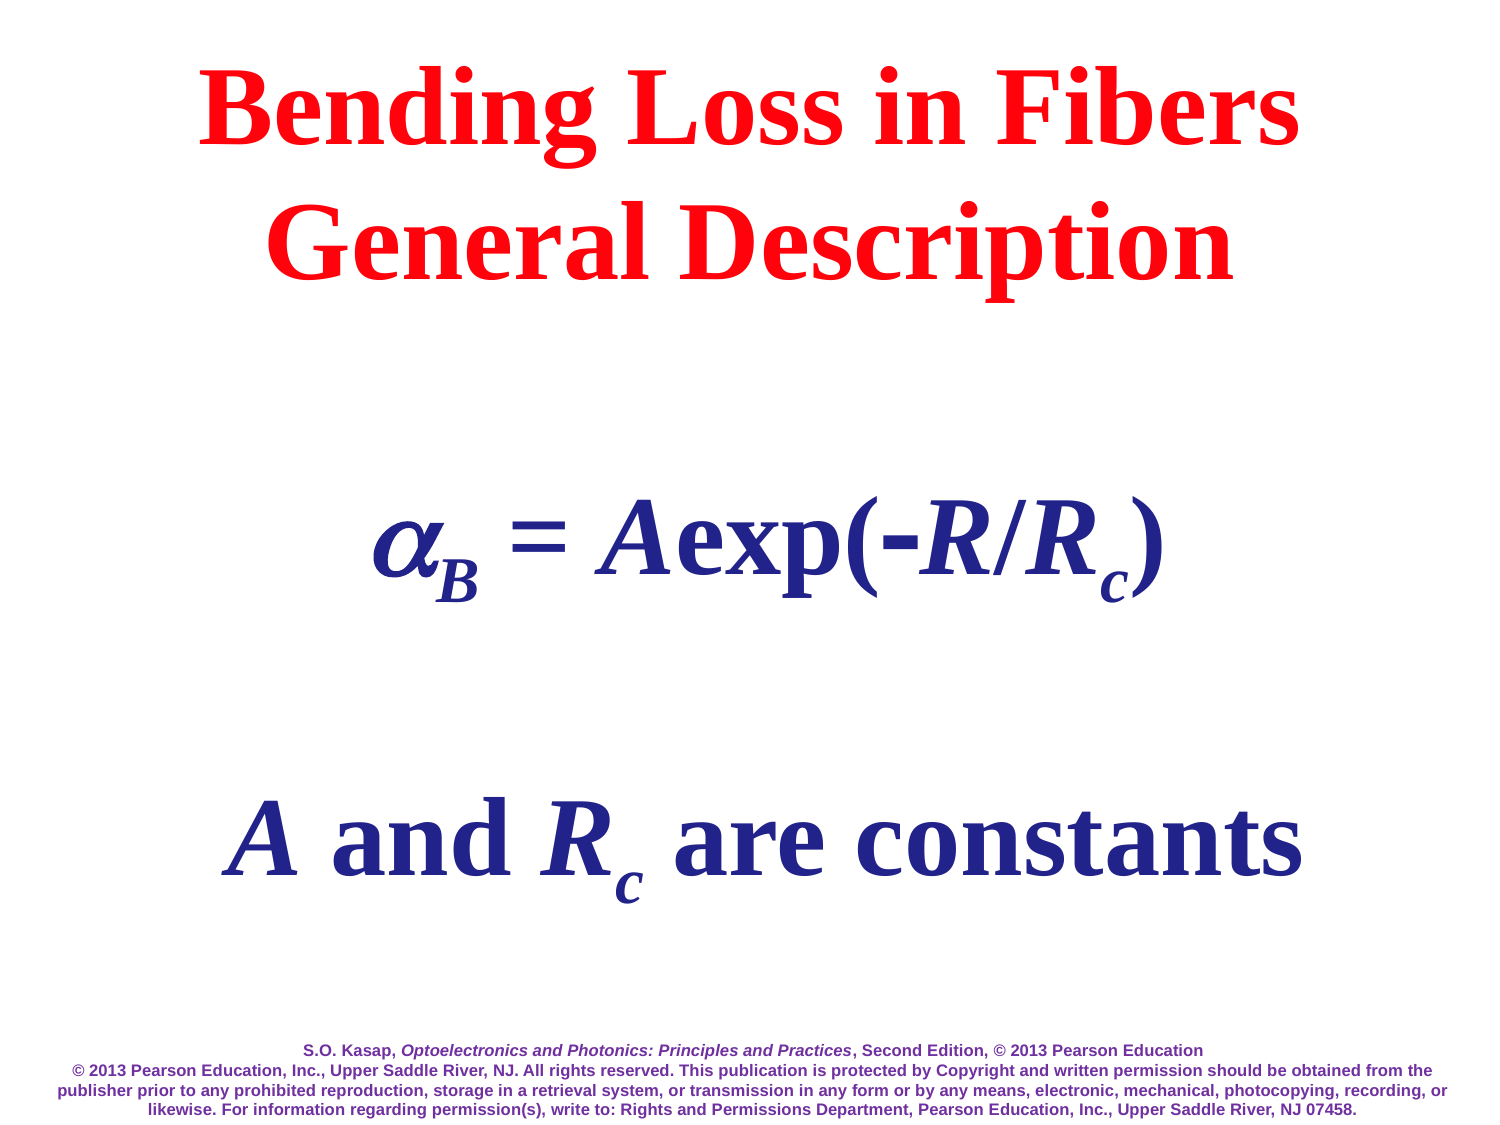

# Bending Loss in Fibers General Description
αB = Aexp(−R/Rc)
A and Rc are constants